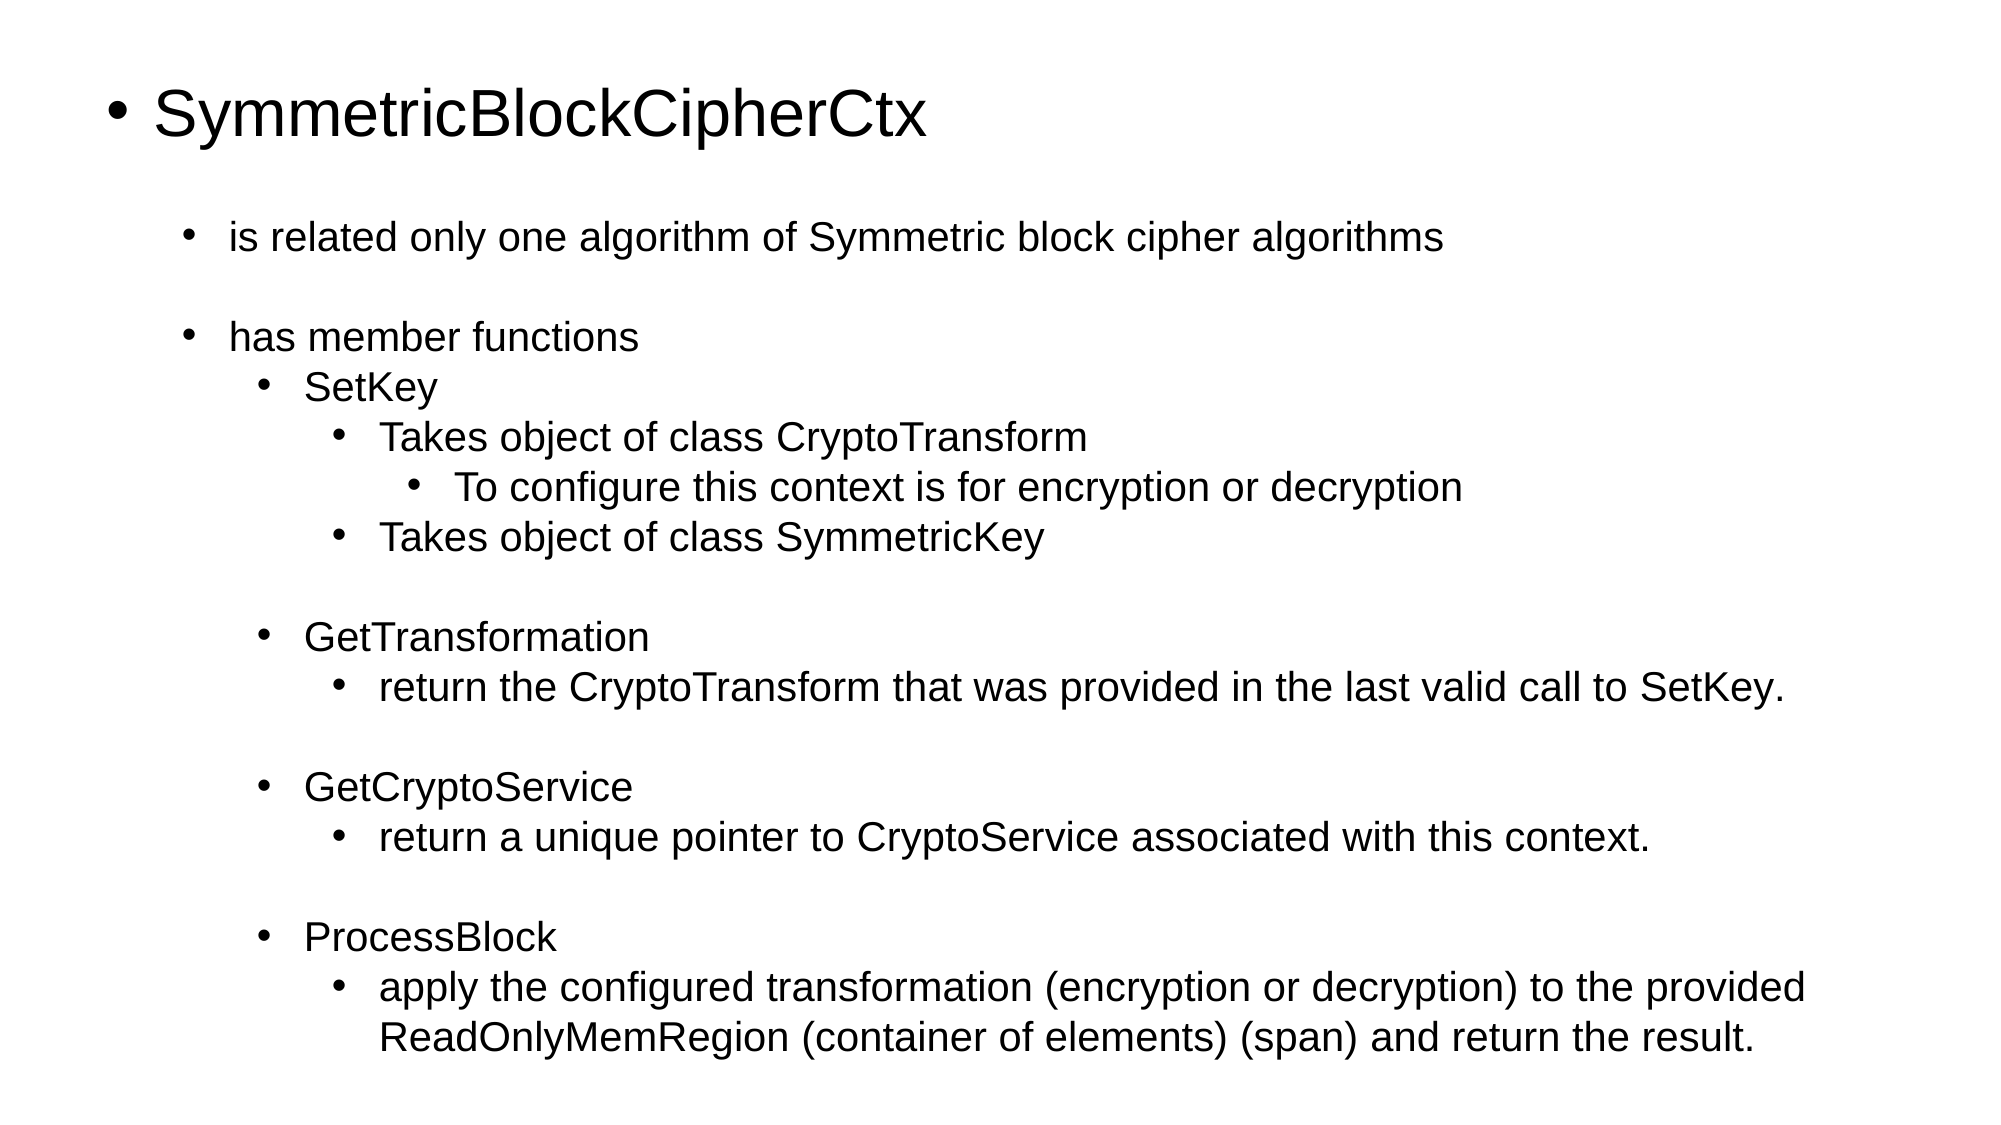

SymmetricBlockCipherCtx

is related only one algorithm of Symmetric block cipher algorithms

has member functions
SetKey
Takes object of class CryptoTransform
To configure this context is for encryption or decryption
Takes object of class SymmetricKey

GetTransformation
return the CryptoTransform that was provided in the last valid call to SetKey.

GetCryptoService
return a unique pointer to CryptoService associated with this context.

ProcessBlock
apply the configured transformation (encryption or decryption) to the provided ReadOnlyMemRegion (container of elements) (span) and return the result.